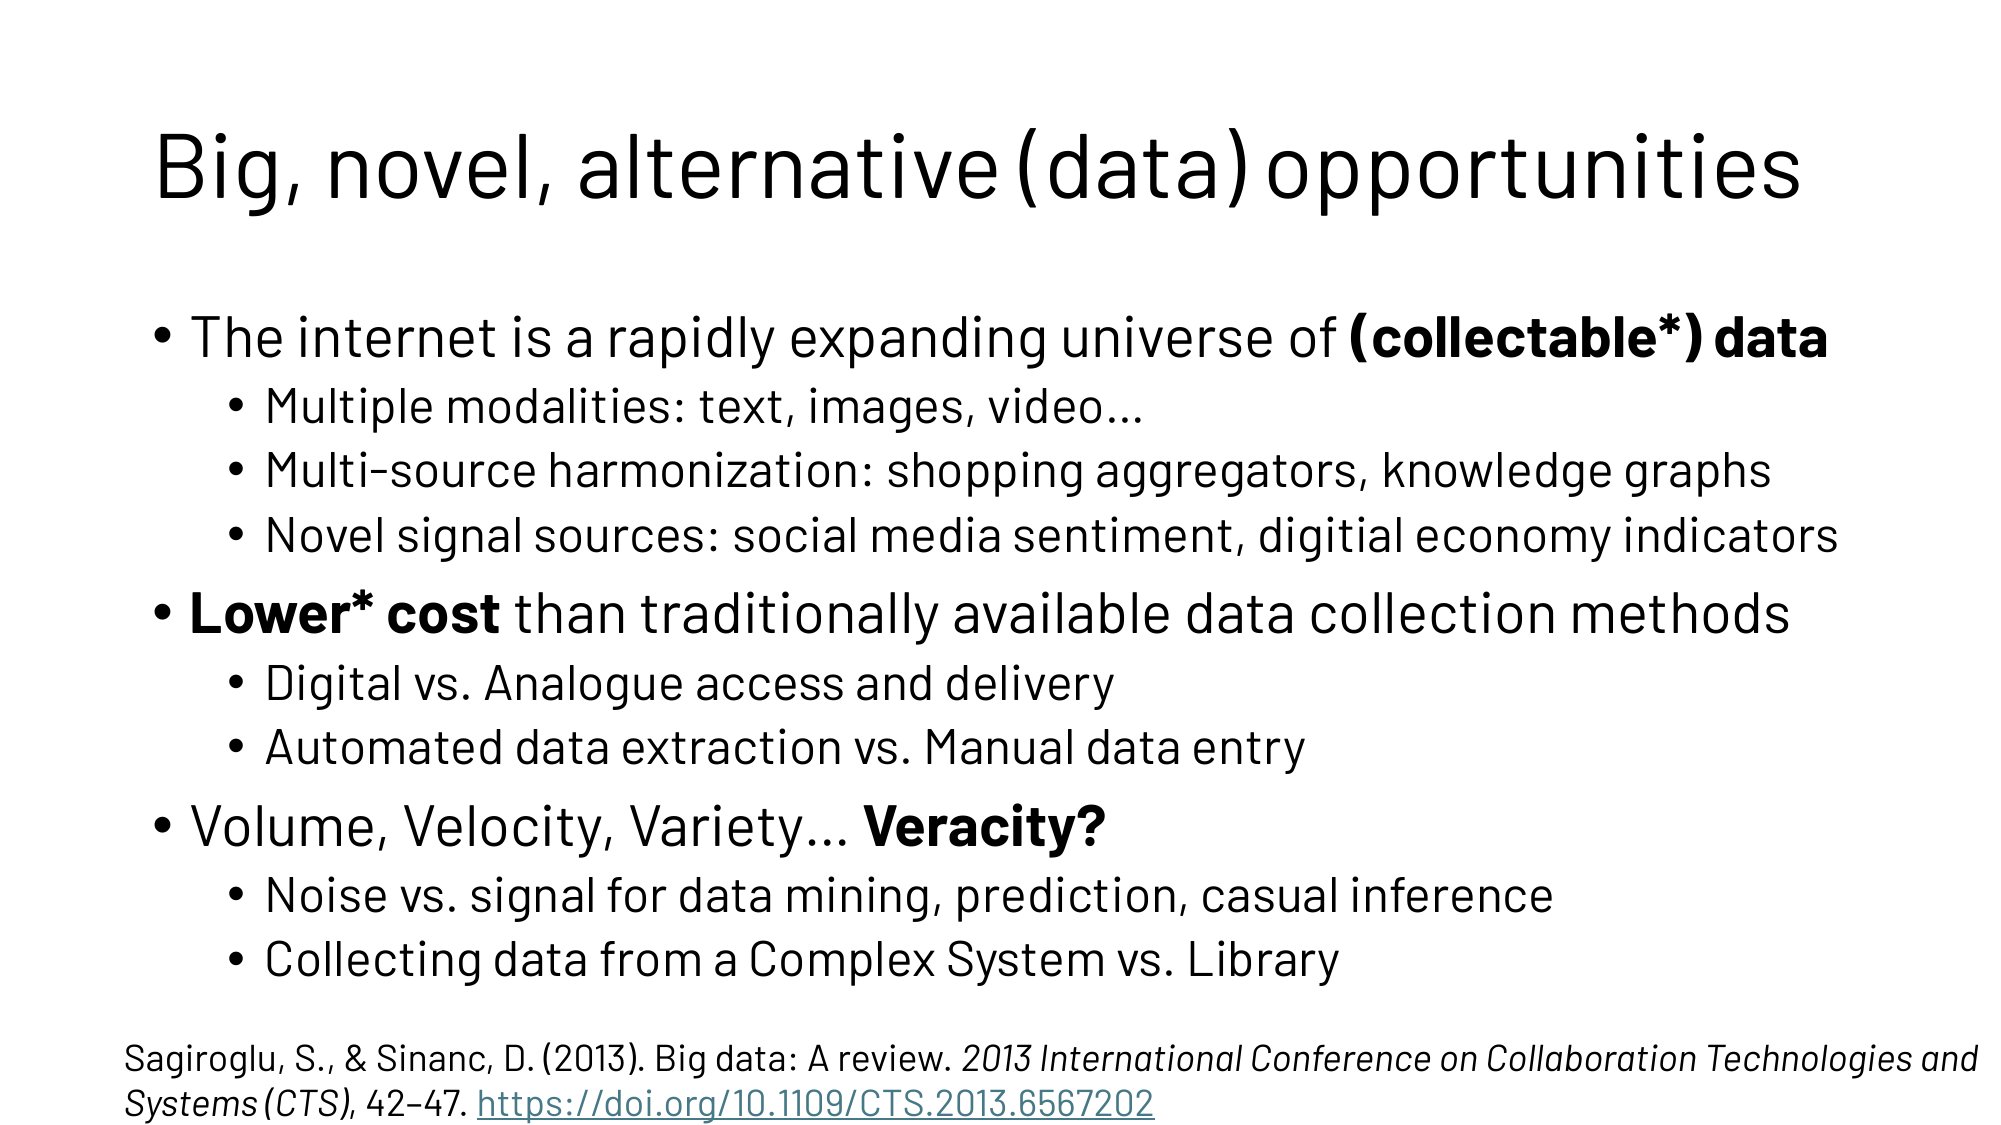

# Big, novel, alternative (data) opportunities
The internet is a rapidly expanding universe of (collectable*) data
Multiple modalities: text, images, video…
Multi-source harmonization: shopping aggregators, knowledge graphs
Novel signal sources: social media sentiment, digitial economy indicators
Lower* cost than traditionally available data collection methods
Digital vs. Analogue access and delivery
Automated data extraction vs. Manual data entry
Volume, Velocity, Variety… Veracity?
Noise vs. signal for data mining, prediction, casual inference
Collecting data from a Complex System vs. Library

Sagiroglu, S., & Sinanc, D. (2013). Big data: A review. 2013 International Conference on Collaboration Technologies and Systems (CTS), 42–47. https://doi.org/10.1109/CTS.2013.6567202